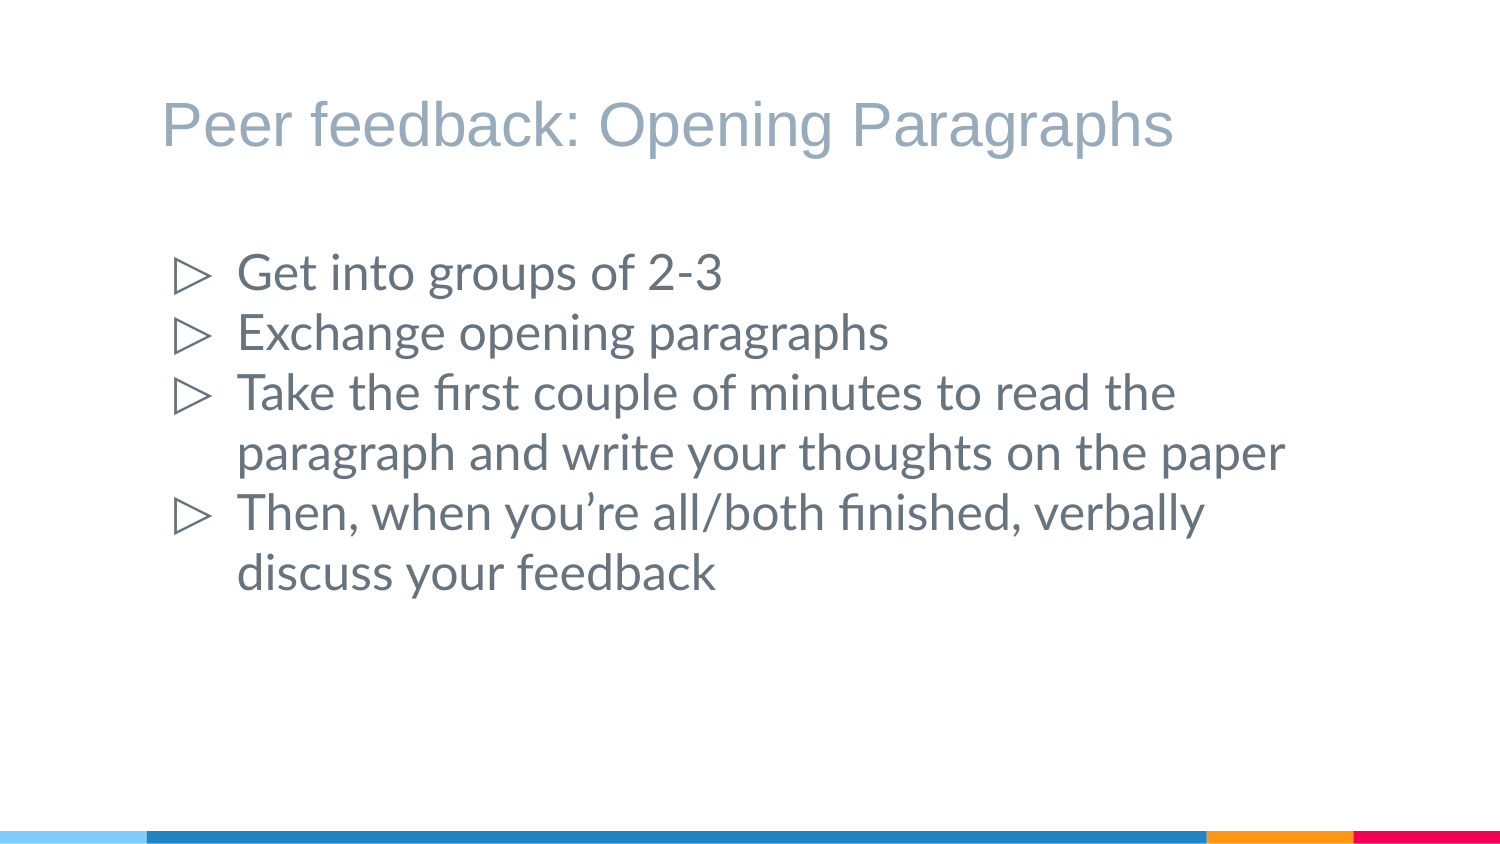

# Peer feedback: Opening Paragraphs
Get into groups of 2-3
Exchange opening paragraphs
Take the first couple of minutes to read the paragraph and write your thoughts on the paper
Then, when you’re all/both finished, verbally discuss your feedback